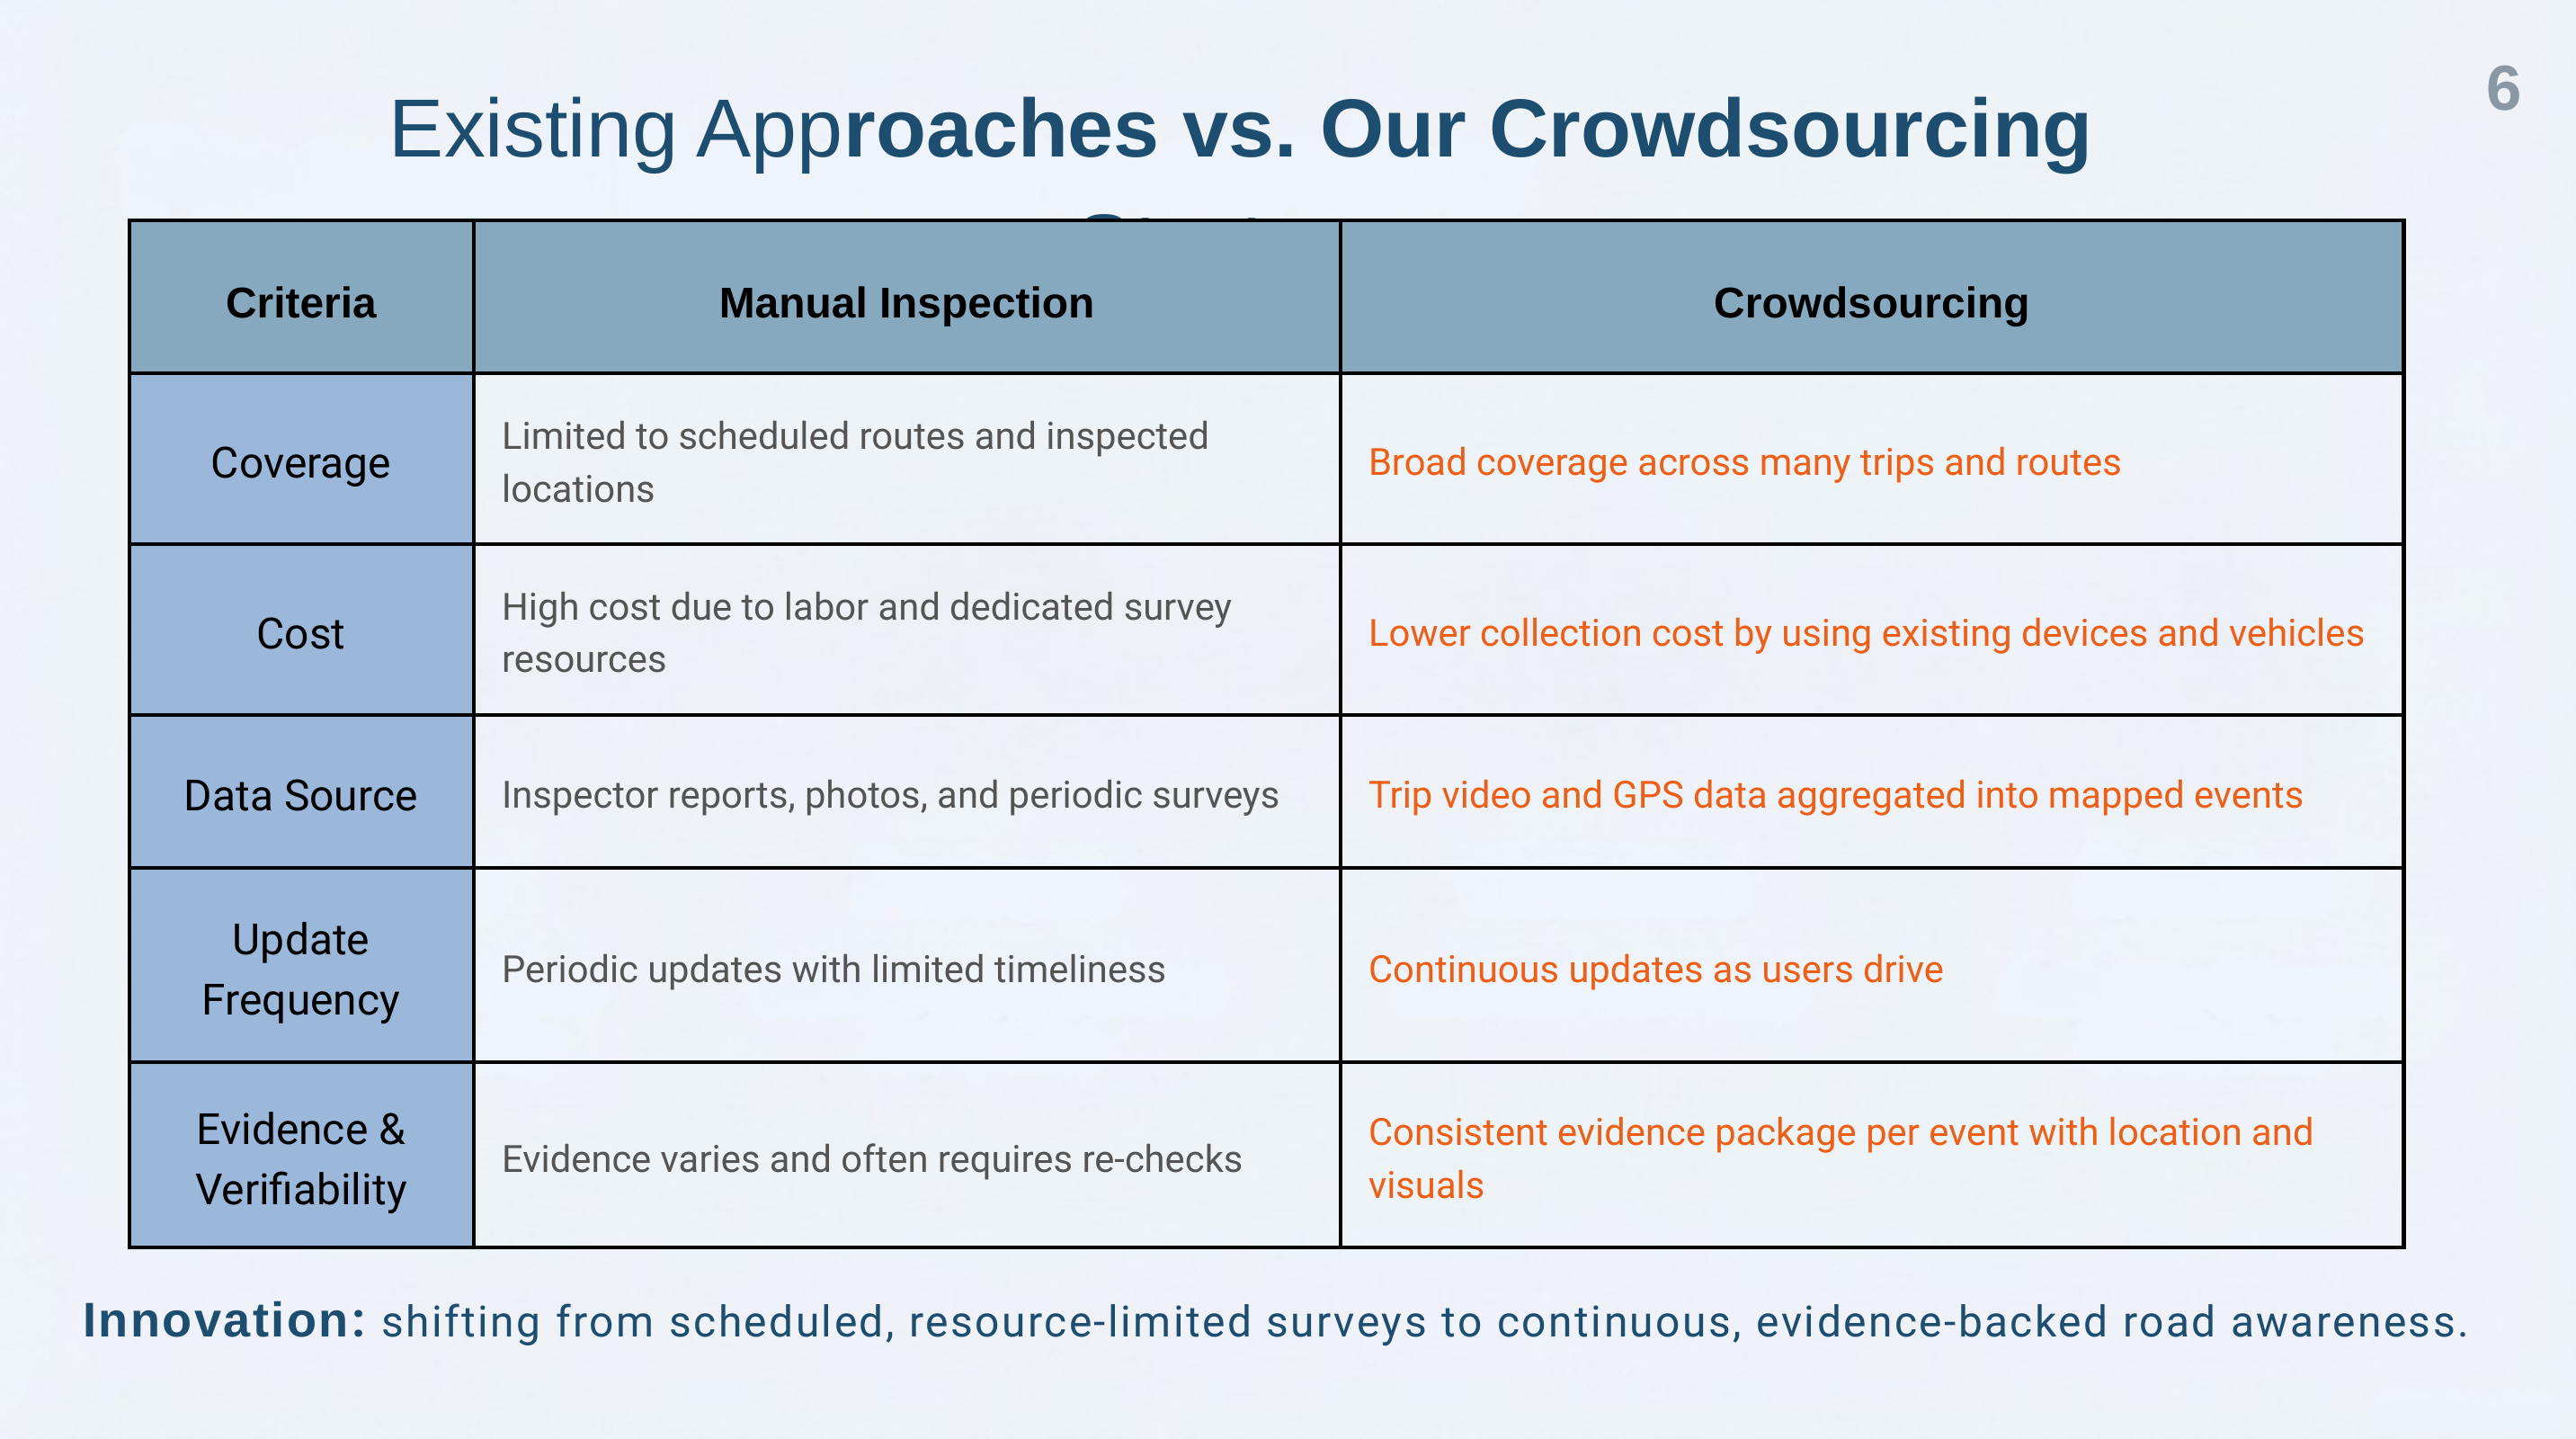

6
Existing Approaches vs. Our Crowdsourcing Strategy
| Criteria | Manual Inspection | Crowdsourcing |
| --- | --- | --- |
| Coverage | Limited to scheduled routes and inspected locations | Broad coverage across many trips and routes |
| Cost | High cost due to labor and dedicated survey resources | Lower collection cost by using existing devices and vehicles |
| Data Source | Inspector reports, photos, and periodic surveys | Trip video and GPS data aggregated into mapped events |
| Update Frequency | Periodic updates with limited timeliness | Continuous updates as users drive |
| Evidence & Verifiability | Evidence varies and often requires re-checks | Consistent evidence package per event with location and visuals |
Innovation: shifting from scheduled, resource-limited surveys to continuous, evidence-backed road awareness.